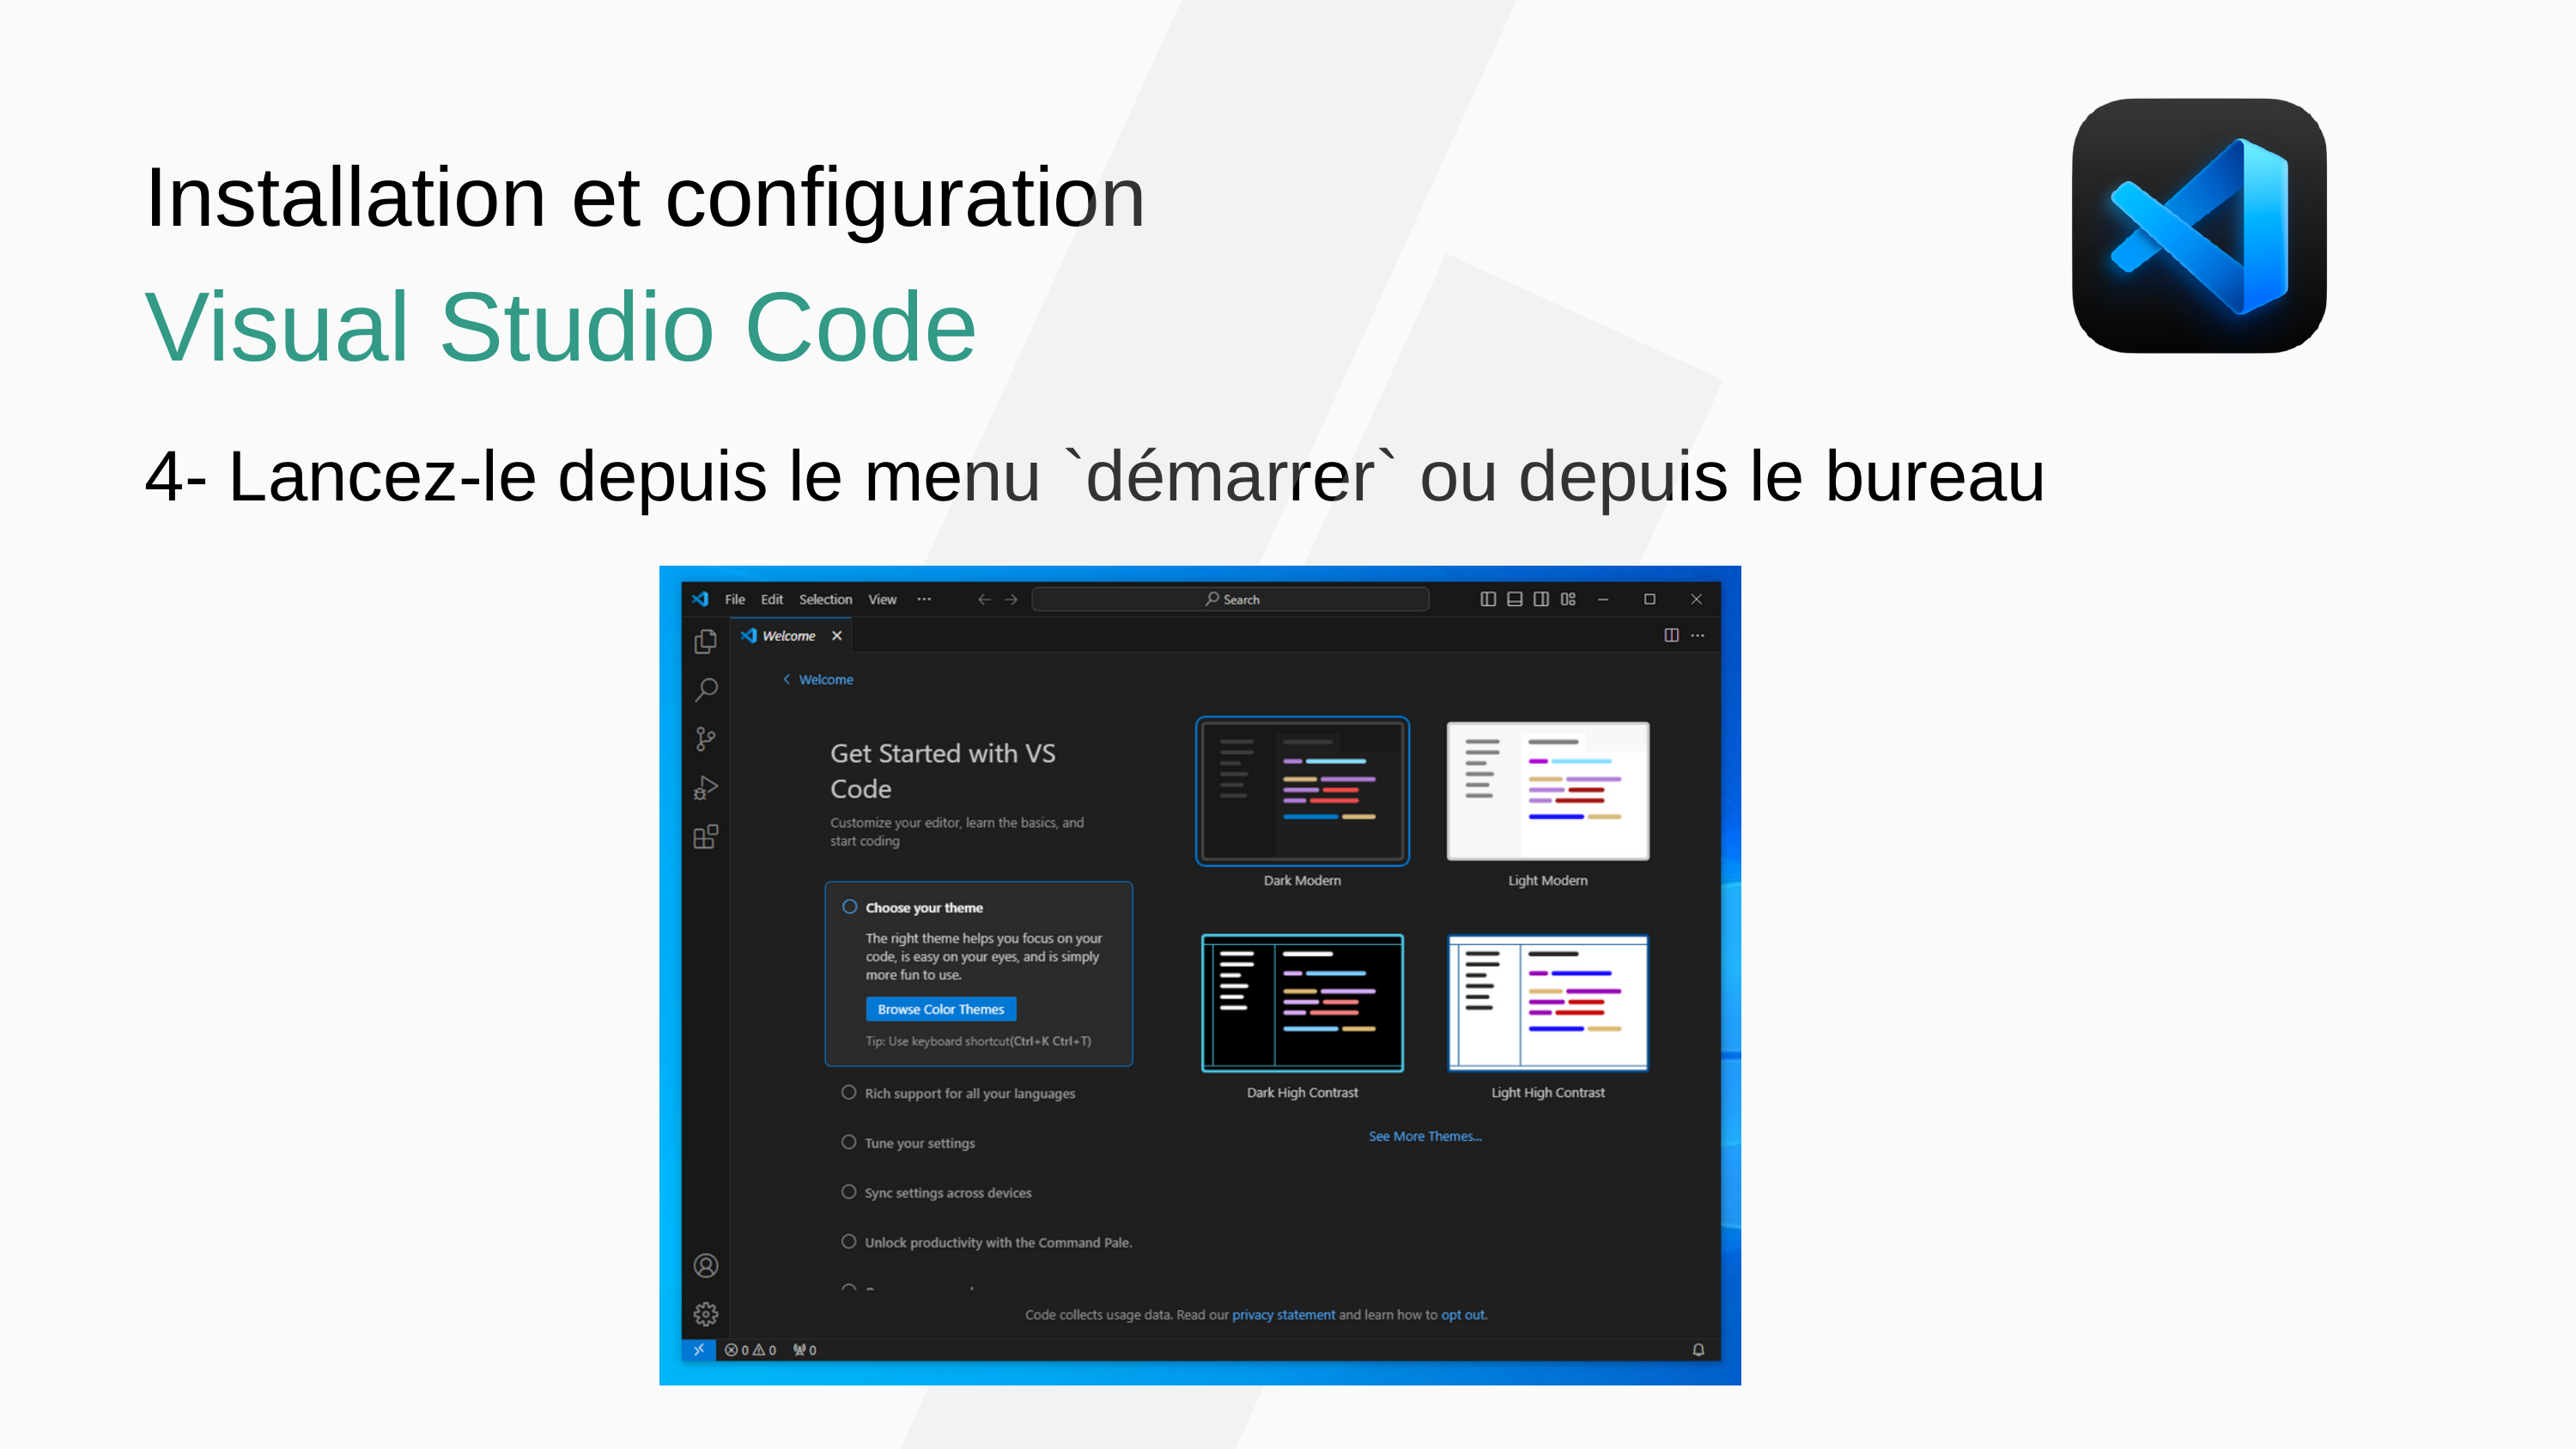

Installation et configuration
Visual Studio Code

4- Lancez-le depuis le menu `démarrer` ou depuis le bureau